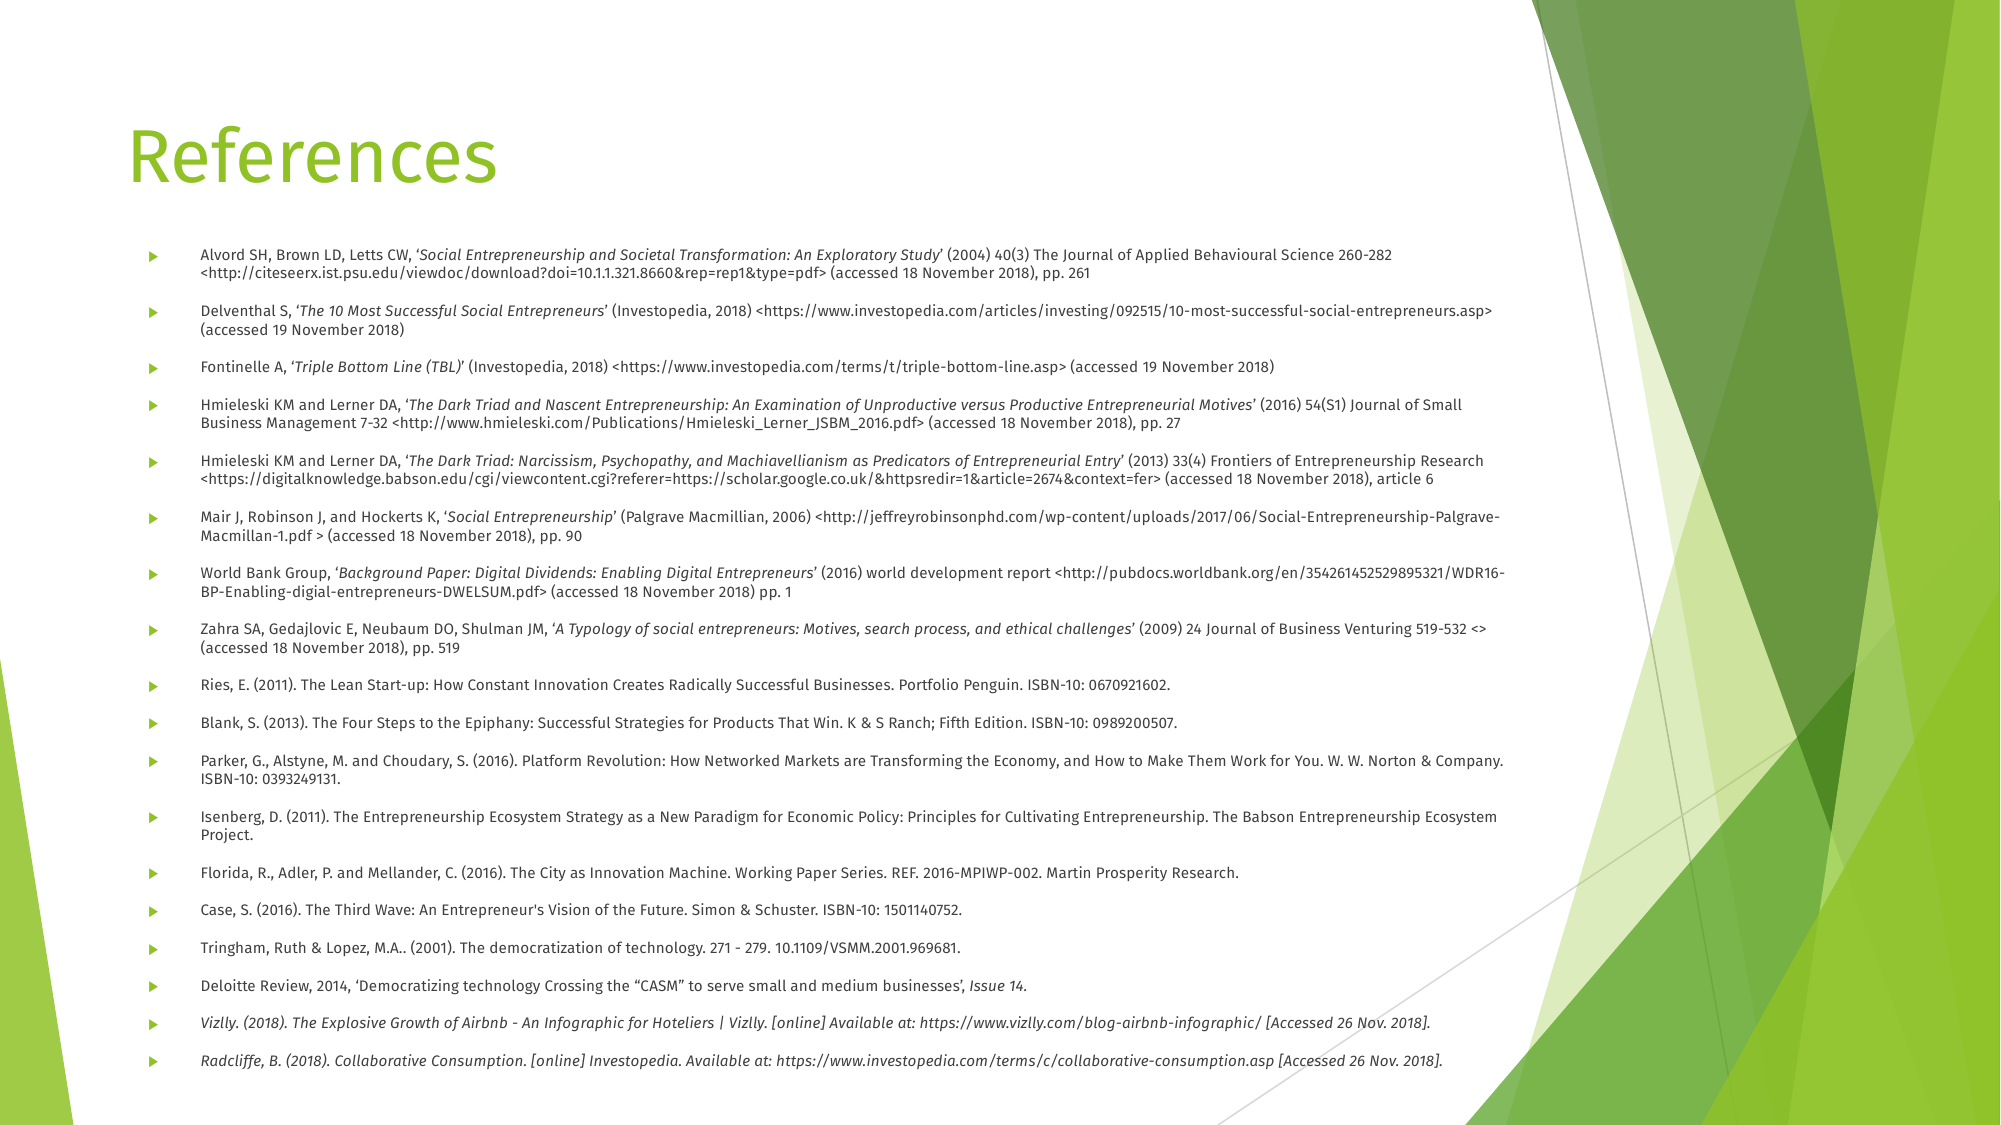

# References
Alvord SH, Brown LD, Letts CW, ‘Social Entrepreneurship and Societal Transformation: An Exploratory Study’ (2004) 40(3) The Journal of Applied Behavioural Science 260-282 <http://citeseerx.ist.psu.edu/viewdoc/download?doi=10.1.1.321.8660&rep=rep1&type=pdf> (accessed 18 November 2018), pp. 261
Delventhal S, ‘The 10 Most Successful Social Entrepreneurs’ (Investopedia, 2018) <https://www.investopedia.com/articles/investing/092515/10-most-successful-social-entrepreneurs.asp> (accessed 19 November 2018)
Fontinelle A, ‘Triple Bottom Line (TBL)’ (Investopedia, 2018) <https://www.investopedia.com/terms/t/triple-bottom-line.asp> (accessed 19 November 2018)
Hmieleski KM and Lerner DA, ‘The Dark Triad and Nascent Entrepreneurship: An Examination of Unproductive versus Productive Entrepreneurial Motives’ (2016) 54(S1) Journal of Small Business Management 7-32 <http://www.hmieleski.com/Publications/Hmieleski_Lerner_JSBM_2016.pdf> (accessed 18 November 2018), pp. 27
Hmieleski KM and Lerner DA, ‘The Dark Triad: Narcissism, Psychopathy, and Machiavellianism as Predicators of Entrepreneurial Entry’ (2013) 33(4) Frontiers of Entrepreneurship Research <https://digitalknowledge.babson.edu/cgi/viewcontent.cgi?referer=https://scholar.google.co.uk/&httpsredir=1&article=2674&context=fer> (accessed 18 November 2018), article 6
Mair J, Robinson J, and Hockerts K, ‘Social Entrepreneurship’ (Palgrave Macmillian, 2006) <http://jeffreyrobinsonphd.com/wp-content/uploads/2017/06/Social-Entrepreneurship-Palgrave-Macmillan-1.pdf > (accessed 18 November 2018), pp. 90
World Bank Group, ‘Background Paper: Digital Dividends: Enabling Digital Entrepreneurs’ (2016) world development report <http://pubdocs.worldbank.org/en/354261452529895321/WDR16-BP-Enabling-digial-entrepreneurs-DWELSUM.pdf> (accessed 18 November 2018) pp. 1
Zahra SA, Gedajlovic E, Neubaum DO, Shulman JM, ‘A Typology of social entrepreneurs: Motives, search process, and ethical challenges’ (2009) 24 Journal of Business Venturing 519-532 <> (accessed 18 November 2018), pp. 519
Ries, E. (2011). The Lean Start-up: How Constant Innovation Creates Radically Successful Businesses. Portfolio Penguin. ISBN-10: 0670921602.
Blank, S. (2013). The Four Steps to the Epiphany: Successful Strategies for Products That Win. K & S Ranch; Fifth Edition. ISBN-10: 0989200507.
Parker, G., Alstyne, M. and Choudary, S. (2016). Platform Revolution: How Networked Markets are Transforming the Economy, and How to Make Them Work for You. W. W. Norton & Company. ISBN-10: 0393249131.
Isenberg, D. (2011). The Entrepreneurship Ecosystem Strategy as a New Paradigm for Economic Policy: Principles for Cultivating Entrepreneurship. The Babson Entrepreneurship Ecosystem Project.
Florida, R., Adler, P. and Mellander, C. (2016). The City as Innovation Machine. Working Paper Series. REF. 2016-MPIWP-002. Martin Prosperity Research.
Case, S. (2016). The Third Wave: An Entrepreneur's Vision of the Future. Simon & Schuster. ISBN-10: 1501140752.
Tringham, Ruth & Lopez, M.A.. (2001). The democratization of technology. 271 - 279. 10.1109/VSMM.2001.969681.
Deloitte Review, 2014, ‘Democratizing technology Crossing the “CASM” to serve small and medium businesses’, Issue 14.
Vizlly. (2018). The Explosive Growth of Airbnb - An Infographic for Hoteliers | Vizlly. [online] Available at: https://www.vizlly.com/blog-airbnb-infographic/ [Accessed 26 Nov. 2018].
Radcliffe, B. (2018). Collaborative Consumption. [online] Investopedia. Available at: https://www.investopedia.com/terms/c/collaborative-consumption.asp [Accessed 26 Nov. 2018].